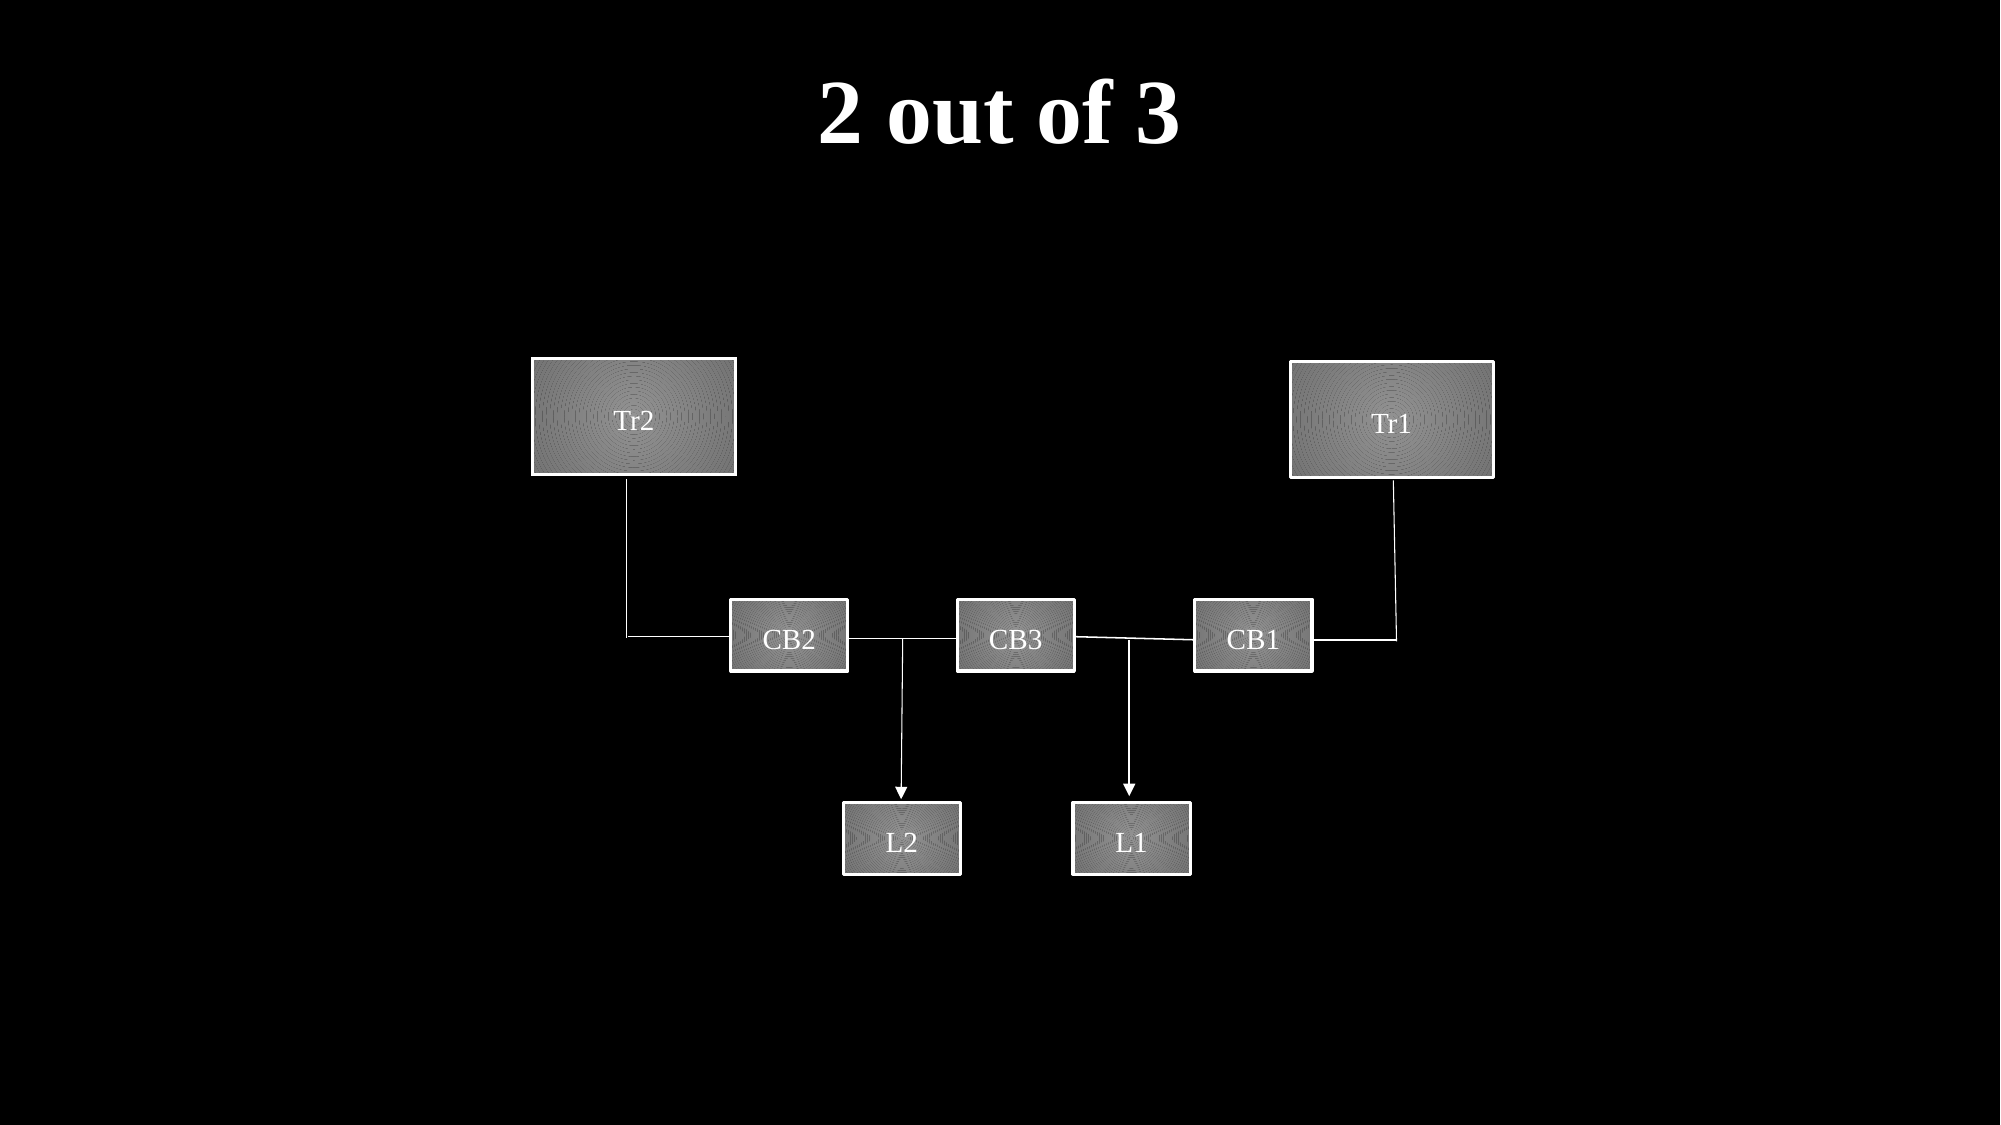

# 2 out of 3
Tr2
Tr1
CB2
CB3
CB1
L2
L1